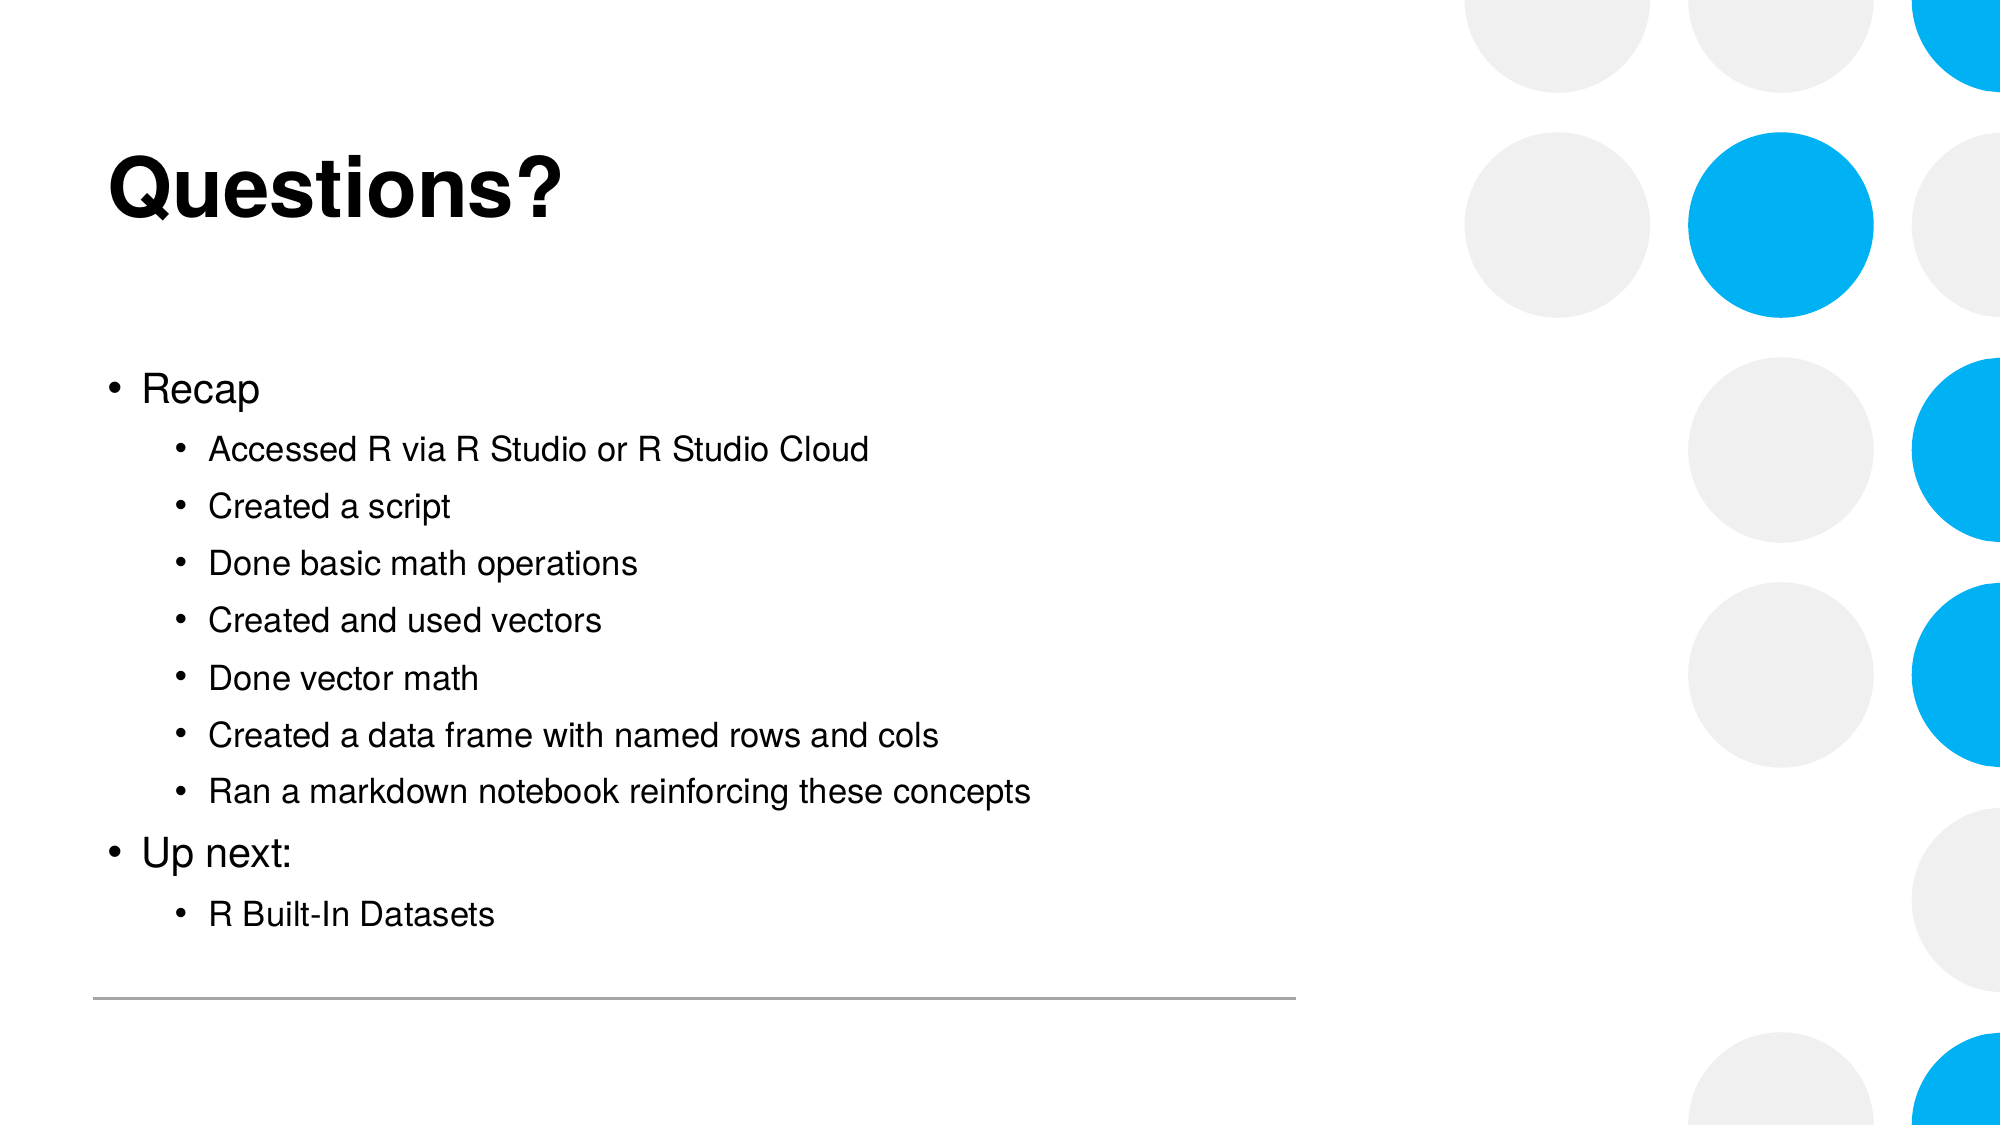

# Questions?
Recap
Accessed R via R Studio or R Studio Cloud
Created a script
Done basic math operations
Created and used vectors
Done vector math
Created a data frame with named rows and cols
Ran a markdown notebook reinforcing these concepts
Up next:
R Built-In Datasets